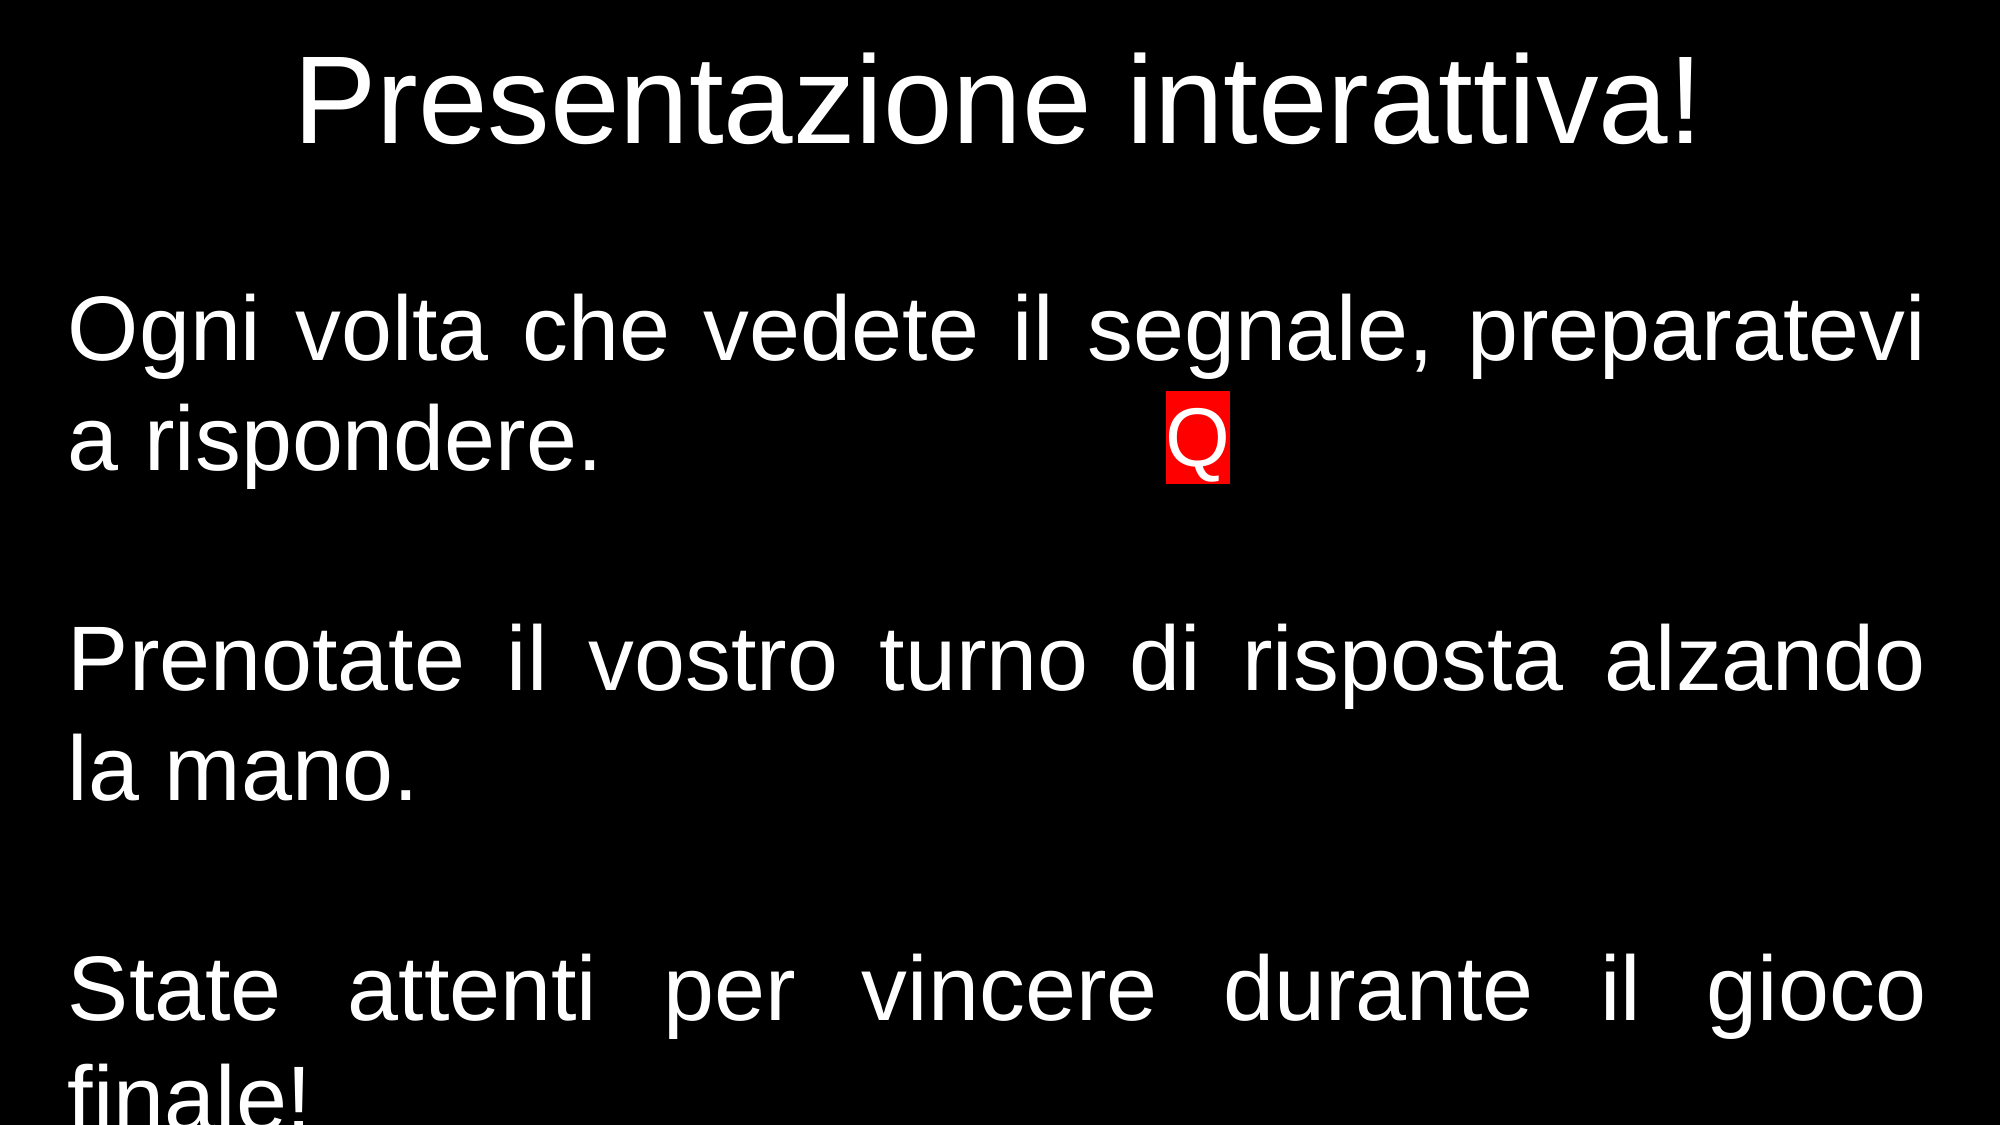

Presentazione interattiva!

Ogni volta che vedete il segnale, preparatevi a rispondere.

Prenotate il vostro turno di risposta alzando la mano.

State attenti per vincere durante il gioco finale!
Q